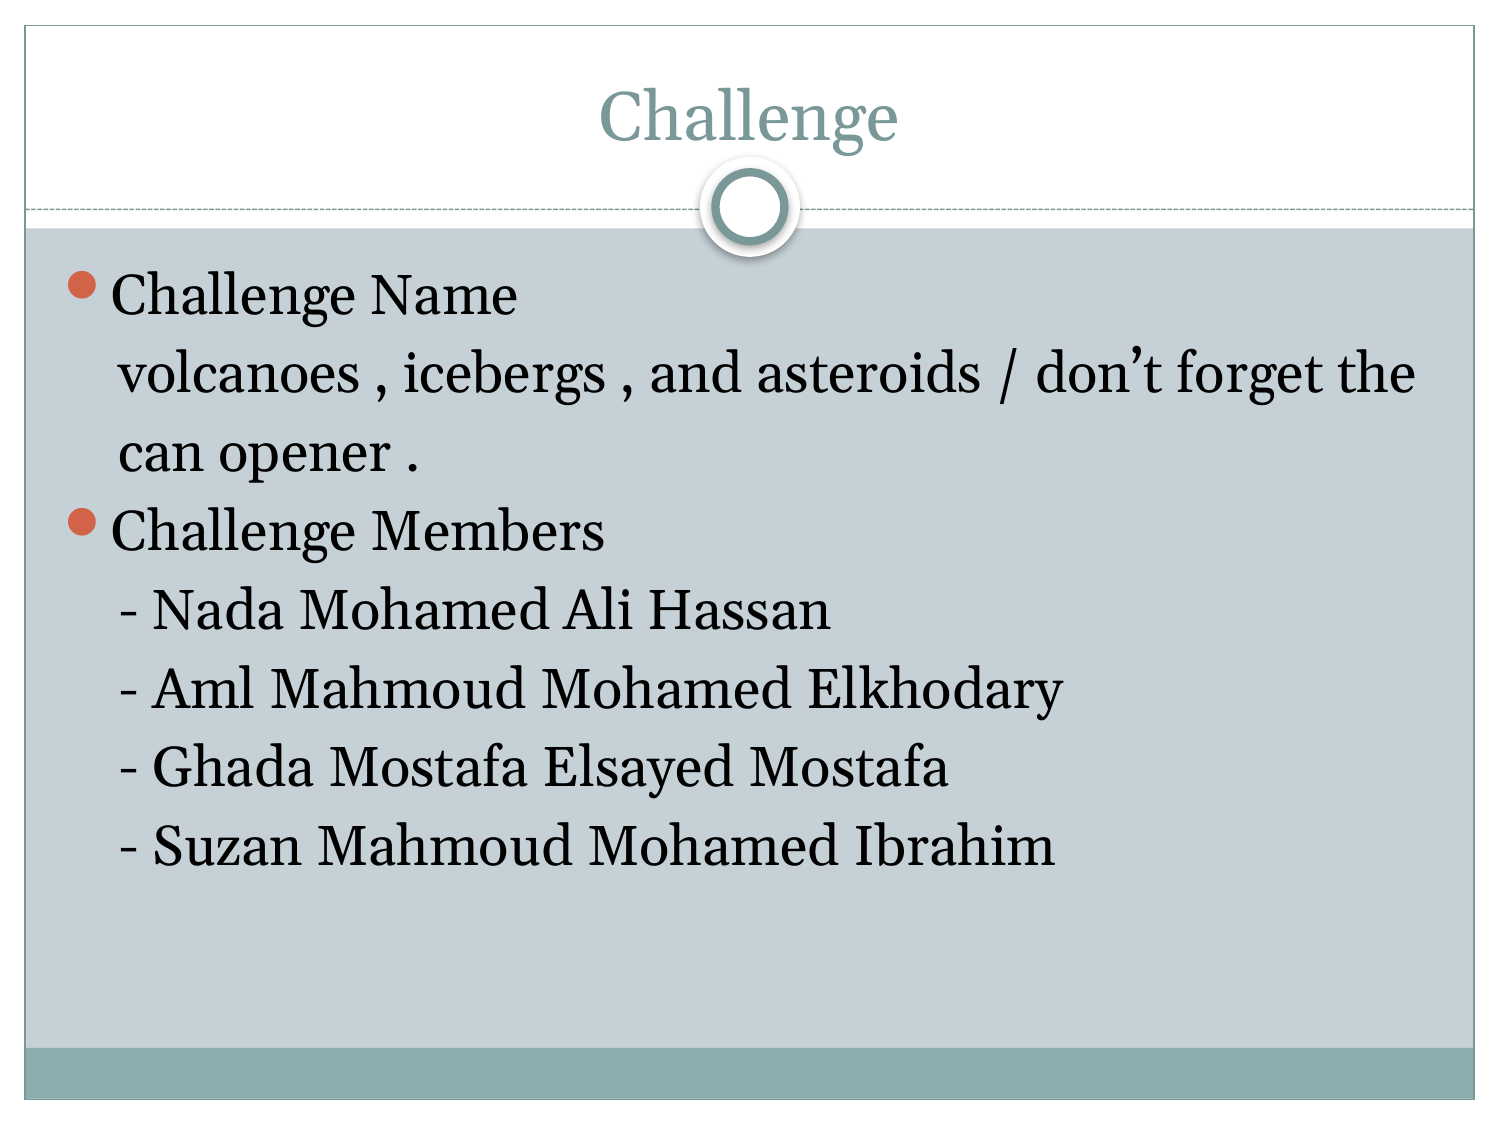

# Challenge
Challenge Name
    volcanoes , icebergs , and asteroids / don’t forget the
    can opener .
Challenge Members
    - Nada Mohamed Ali Hassan
    - Aml Mahmoud Mohamed Elkhodary
    - Ghada Mostafa Elsayed Mostafa
    - Suzan Mahmoud Mohamed Ibrahim